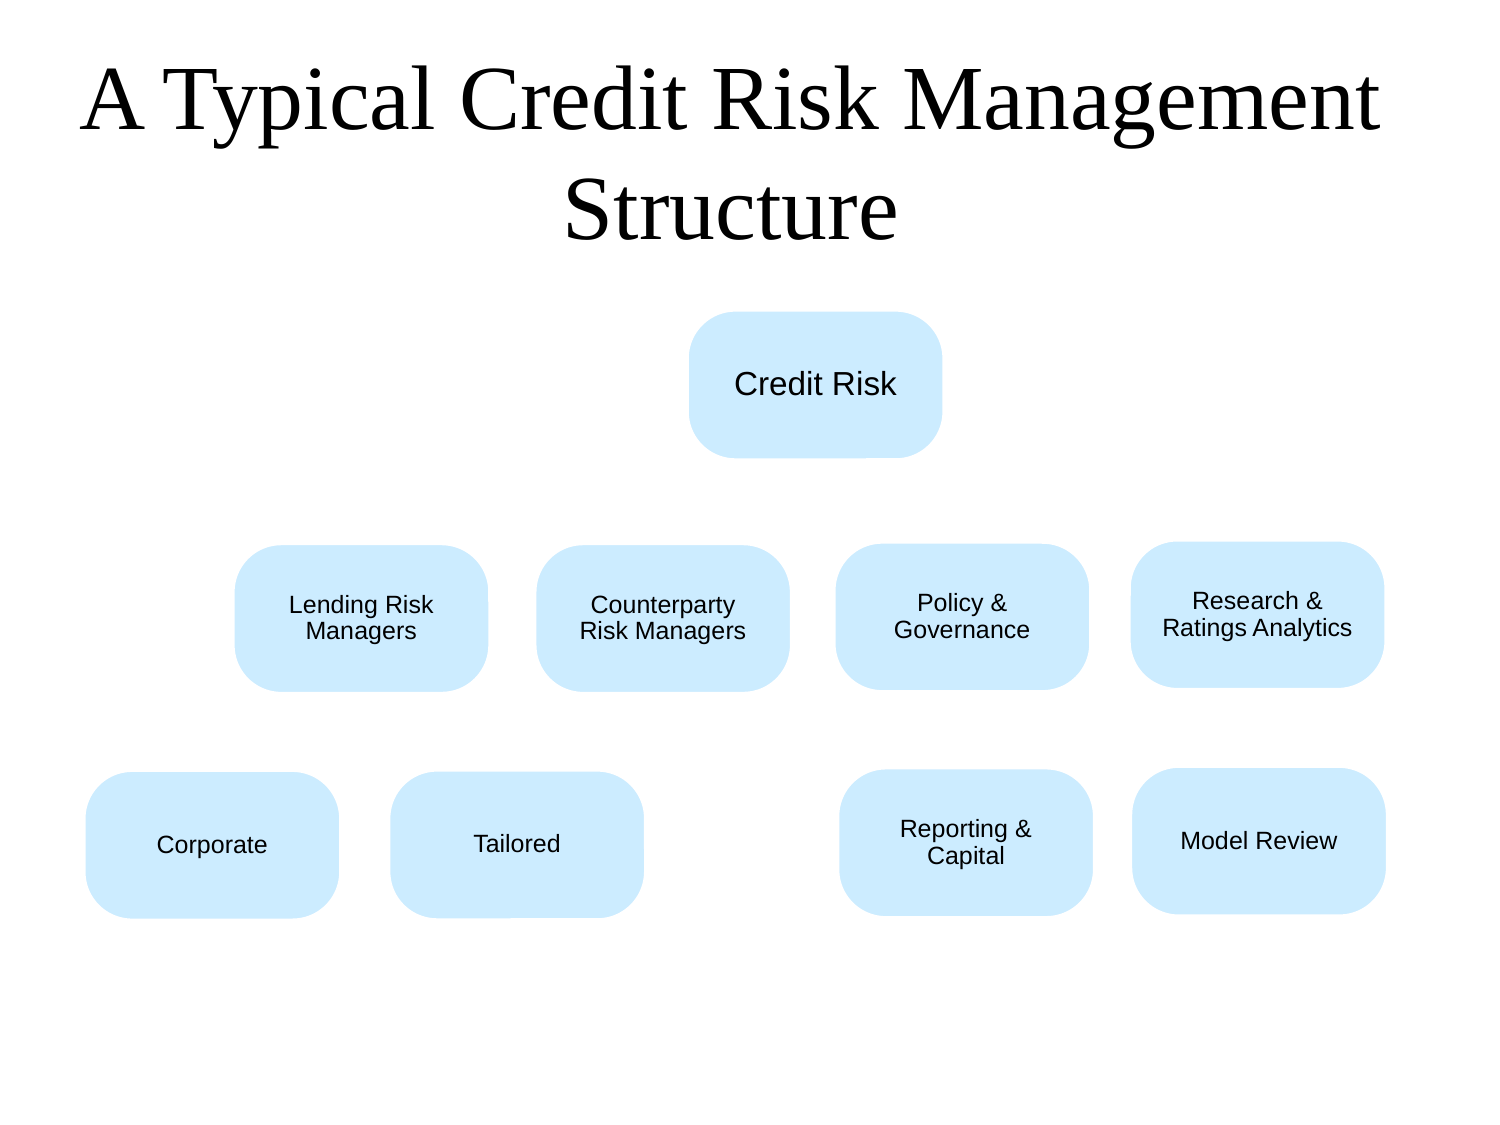

# A Typical Credit Risk Management Structure
Credit Risk
Policy & Governance
Lending Risk Managers
Counterparty Risk Managers
Reporting & Capital
Research & Ratings Analytics
Model Review
Tailored
Corporate